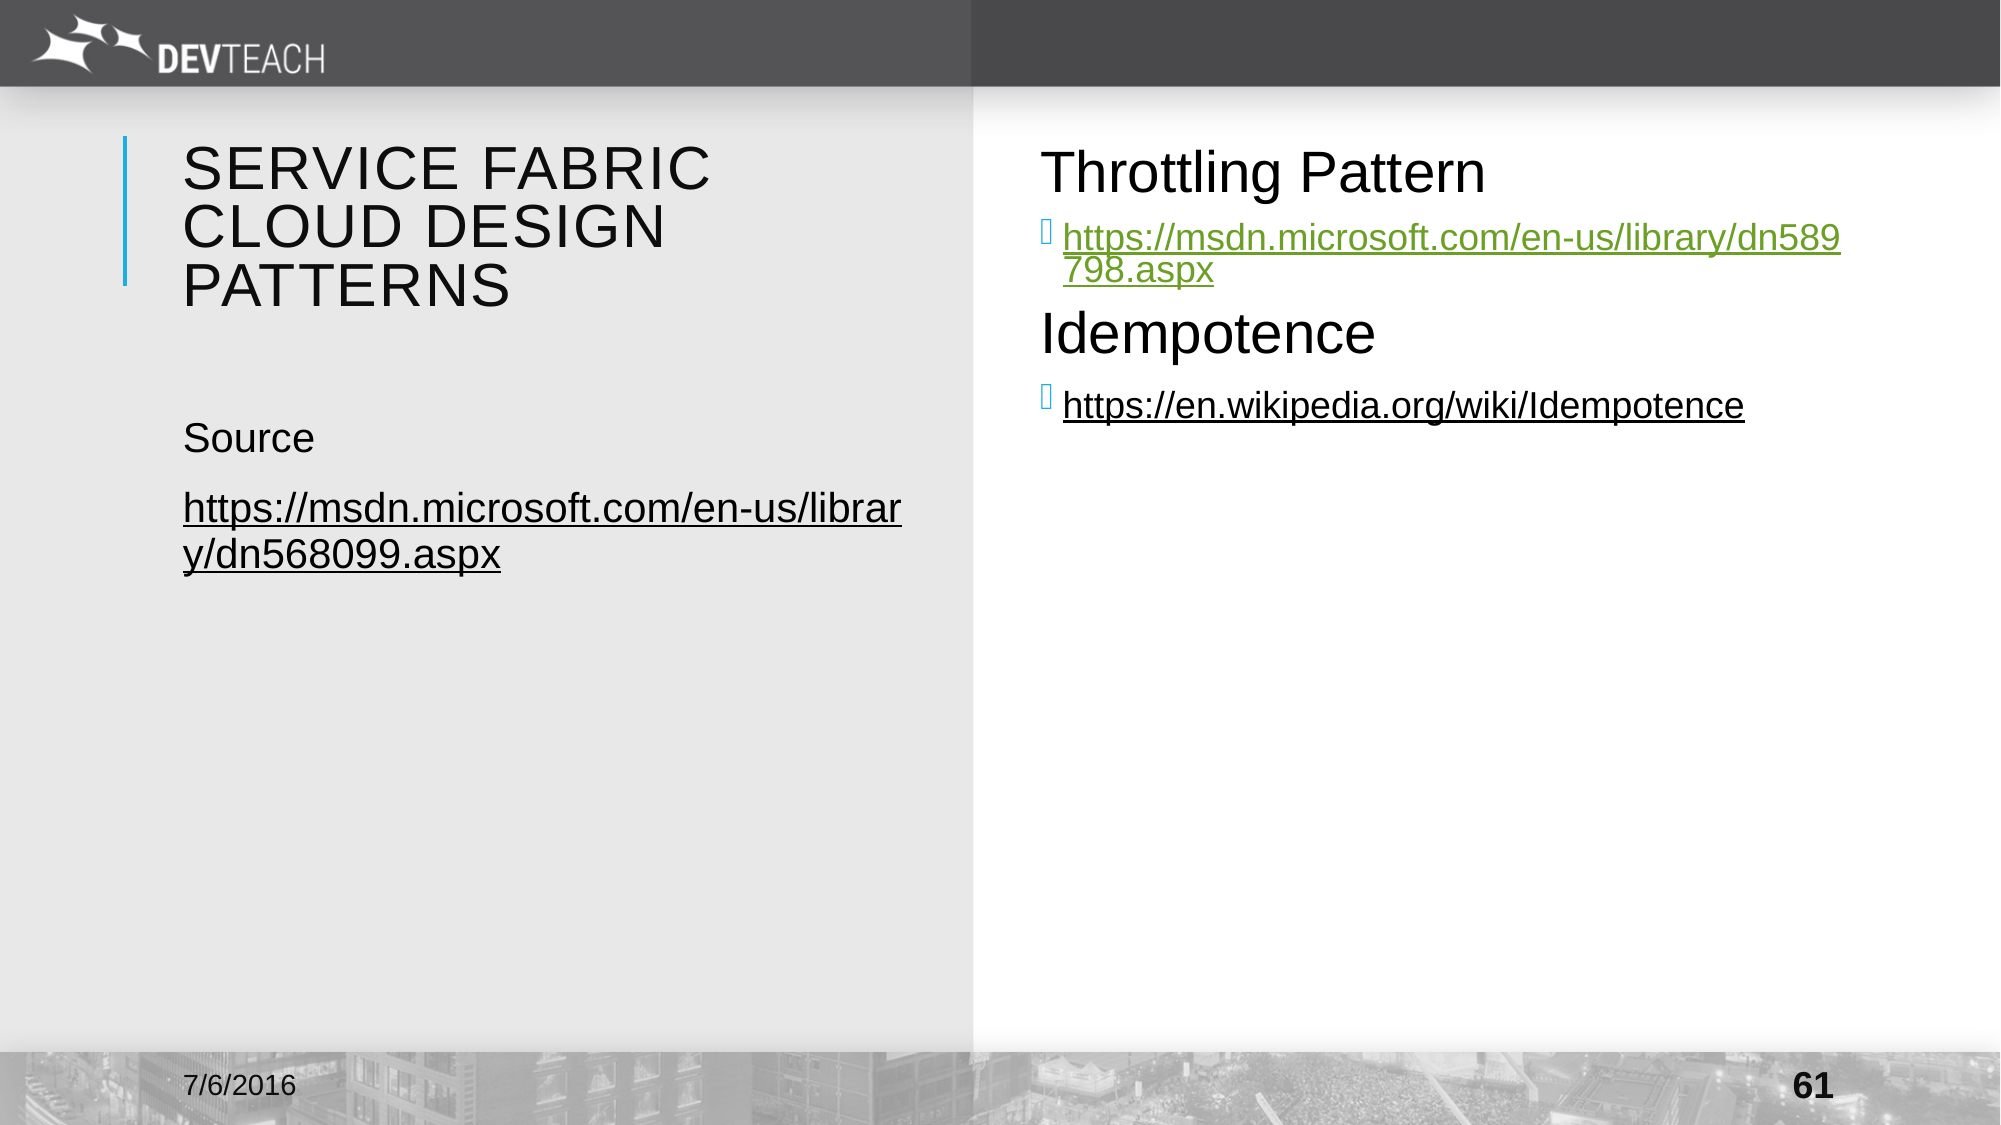

# Service fabric Cloud Design Patterns
Throttling Pattern
https://msdn.microsoft.com/en-us/library/dn589798.aspx
Idempotence
https://en.wikipedia.org/wiki/Idempotence
Source
https://msdn.microsoft.com/en-us/library/dn568099.aspx
7/6/2016
61